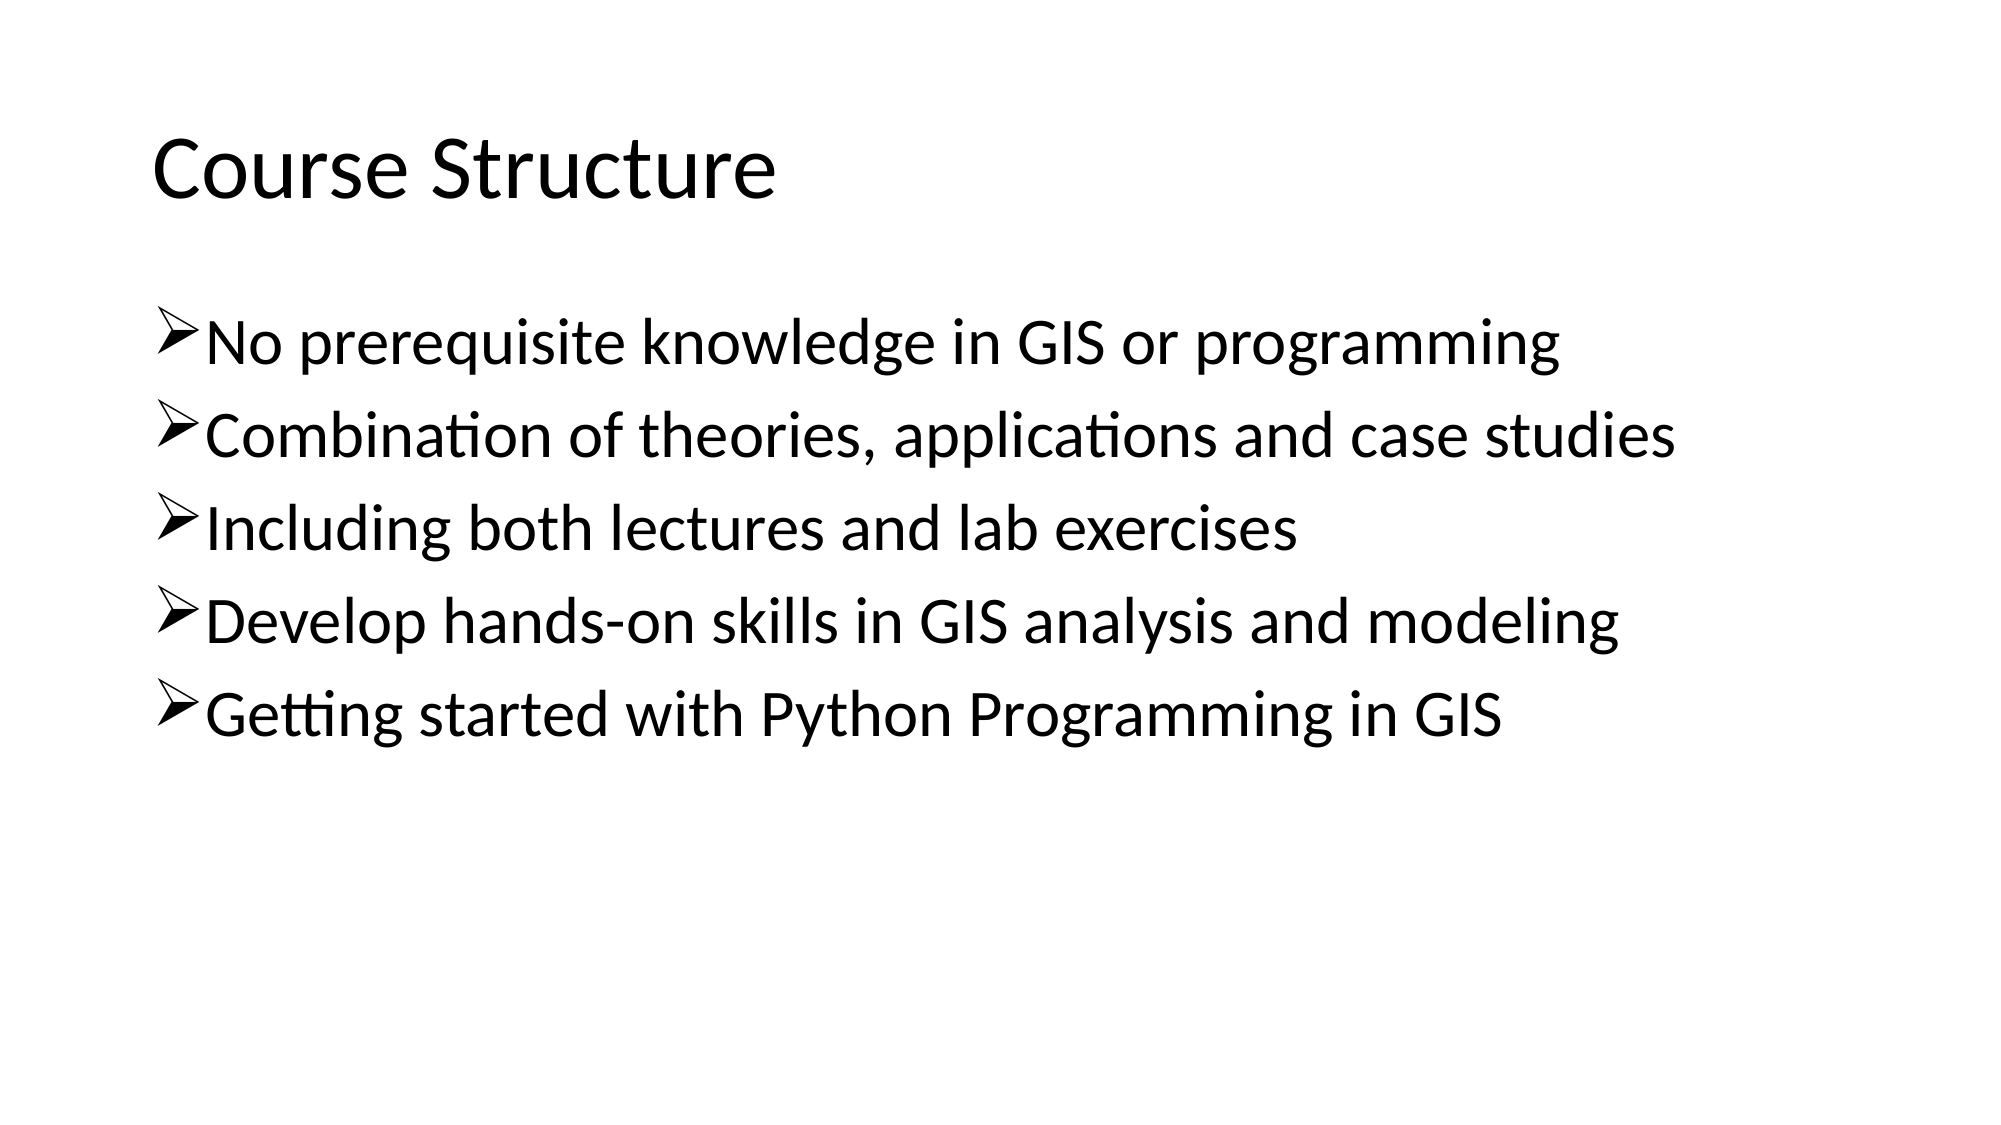

# Course Structure
No prerequisite knowledge in GIS or programming
Combination of theories, applications and case studies
Including both lectures and lab exercises
Develop hands-on skills in GIS analysis and modeling
Getting started with Python Programming in GIS